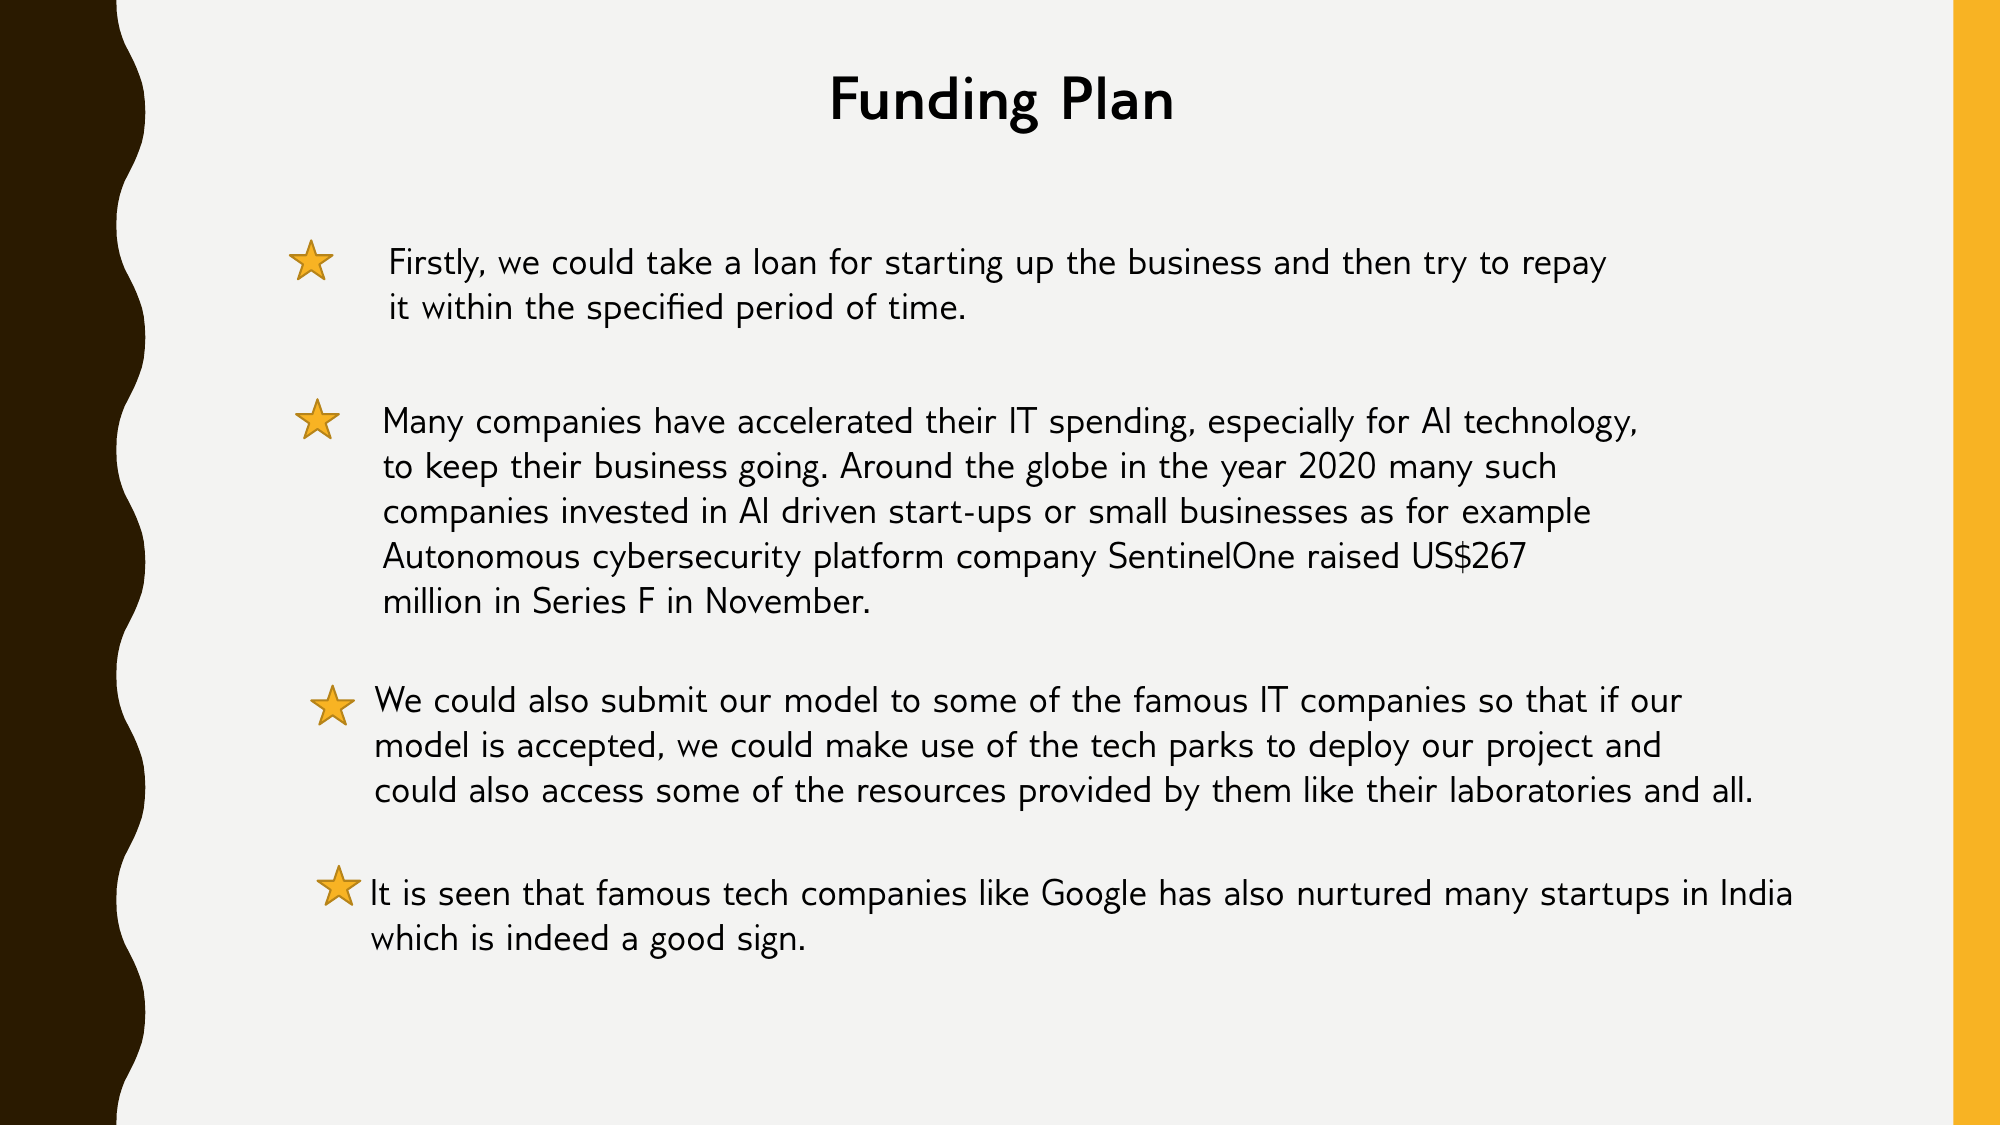

Funding Plan

Firstly, we could take a loan for starting up the business and then try to repay it within the specified period of time.

Many companies have accelerated their IT spending, especially for AI technology,
to keep their business going. Around the globe in the year 2020 many such
companies invested in AI driven start-ups or small businesses as for example
Autonomous cybersecurity platform company SentinelOne raised US$267
million in Series F in November.

We could also submit our model to some of the famous IT companies so that if our
model is accepted, we could make use of the tech parks to deploy our project and
could also access some of the resources provided by them like their laboratories and all.

It is seen that famous tech companies like Google has also nurtured many startups in India
which is indeed a good sign.